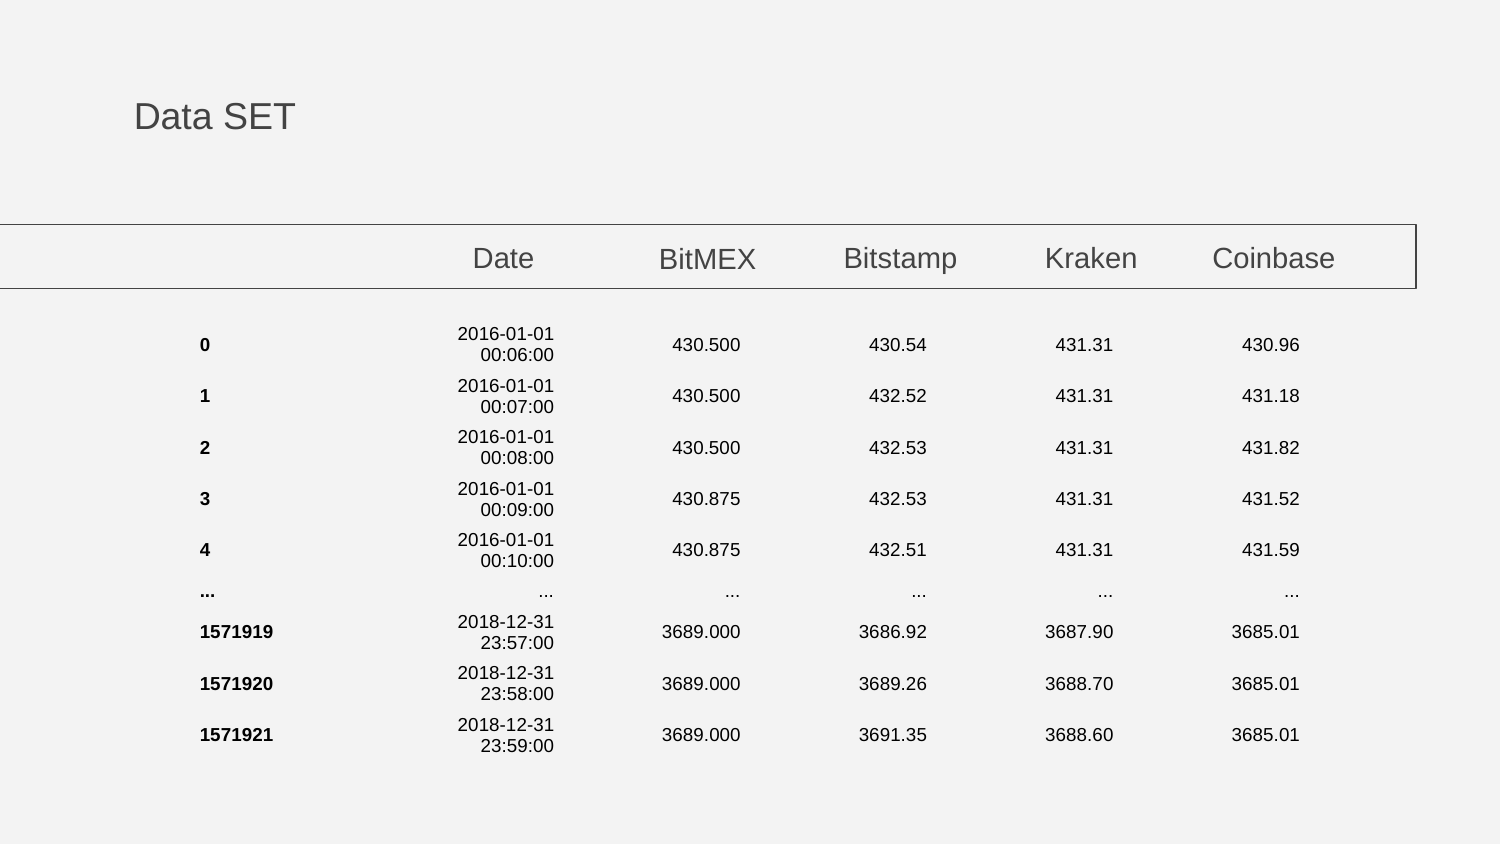

# Data SET

Date

Bitstamp
Kraken

Coinbase

BitMEX

| 0 | 2016-01-01 00:06:00 | 430.500 | 430.54 | 431.31 | 430.96 |
| --- | --- | --- | --- | --- | --- |
| 1 | 2016-01-01 00:07:00 | 430.500 | 432.52 | 431.31 | 431.18 |
| 2 | 2016-01-01 00:08:00 | 430.500 | 432.53 | 431.31 | 431.82 |
| 3 | 2016-01-01 00:09:00 | 430.875 | 432.53 | 431.31 | 431.52 |
| 4 | 2016-01-01 00:10:00 | 430.875 | 432.51 | 431.31 | 431.59 |
| ... | ... | ... | ... | ... | ... |
| 1571919 | 2018-12-31 23:57:00 | 3689.000 | 3686.92 | 3687.90 | 3685.01 |
| 1571920 | 2018-12-31 23:58:00 | 3689.000 | 3689.26 | 3688.70 | 3685.01 |
| 1571921 | 2018-12-31 23:59:00 | 3689.000 | 3691.35 | 3688.60 | 3685.01 |